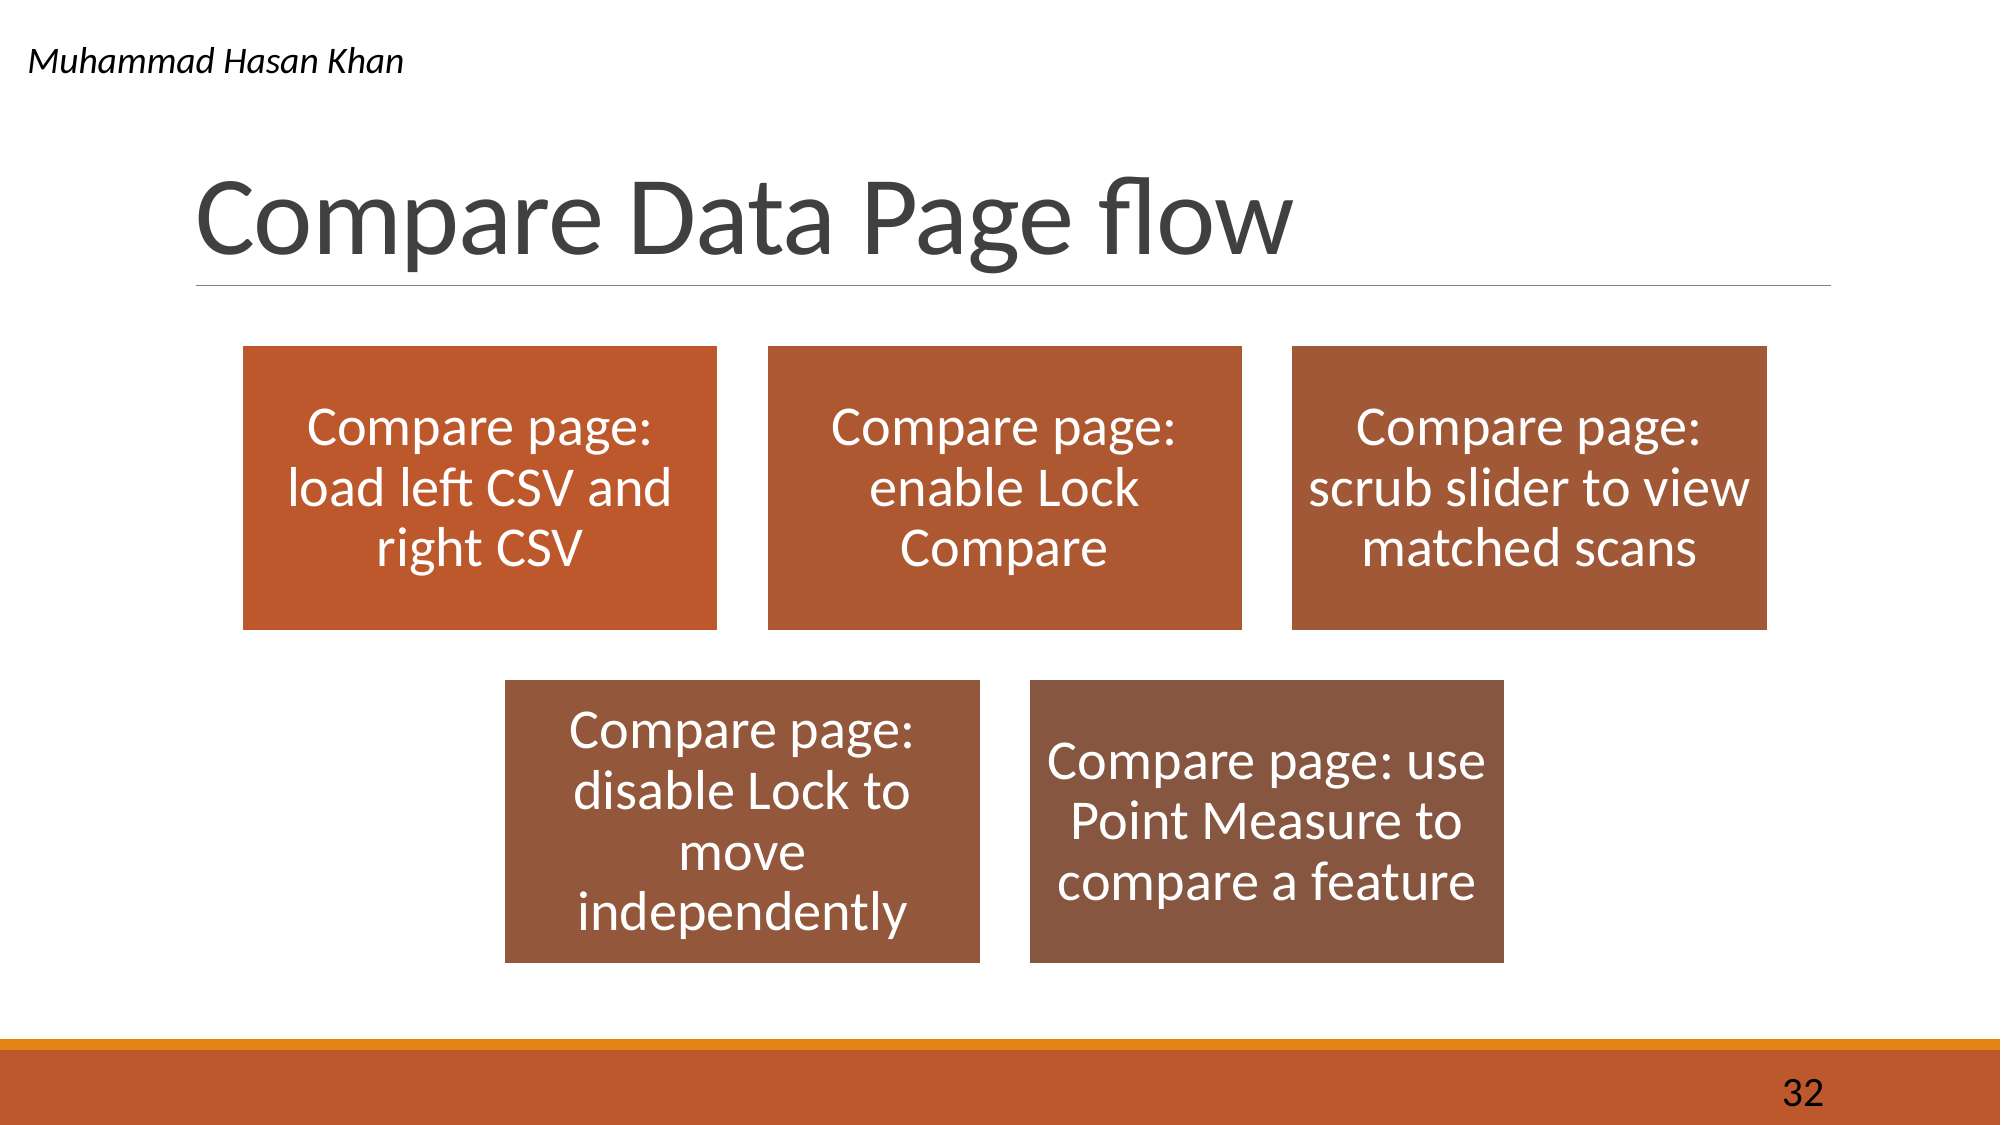

Muhammad Hasan Khan
# Compare Data Page flow
Compare page: load left CSV and right CSV
Compare page: enable Lock Compare
Compare page: scrub slider to view matched scans
Compare page: disable Lock to move independently
Compare page: use Point Measure to compare a feature
32